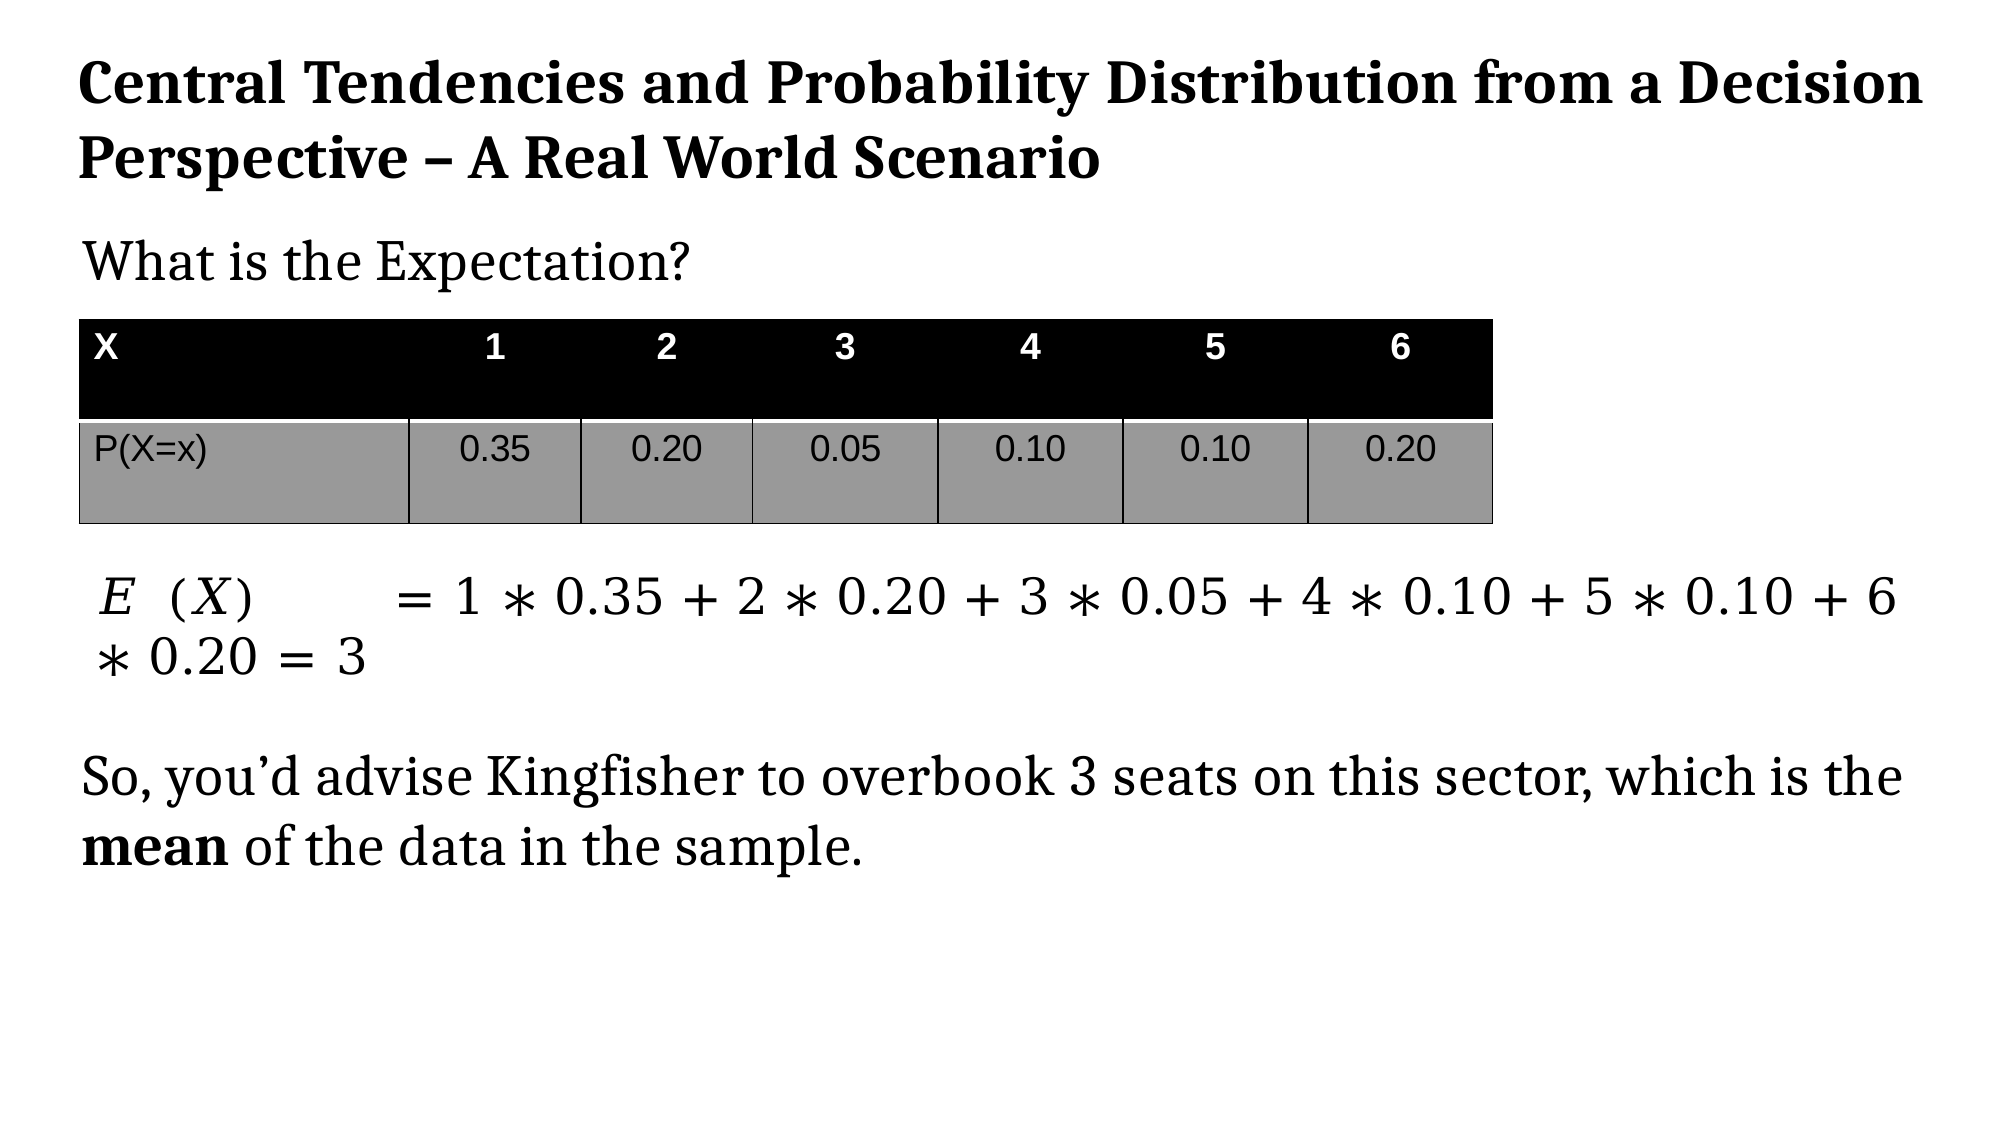

Central Tendencies and Probability Distribution from a Decision Perspective – A Real World Scenario
What is the Expectation?
| X | 1 | 2 | 3 | 4 | 5 | 6 |
| --- | --- | --- | --- | --- | --- | --- |
| P(X=x) | 0.35 | 0.20 | 0.05 | 0.10 | 0.10 | 0.20 |
𝐸	(𝑋)	= 1 ∗ 0.35 + 2 ∗ 0.20 + 3 ∗ 0.05 + 4 ∗ 0.10 + 5 ∗ 0.10 + 6 ∗ 0.20 = 3
So, you’d advise Kingfisher to overbook 3 seats on this sector, which is the mean of the data in the sample.